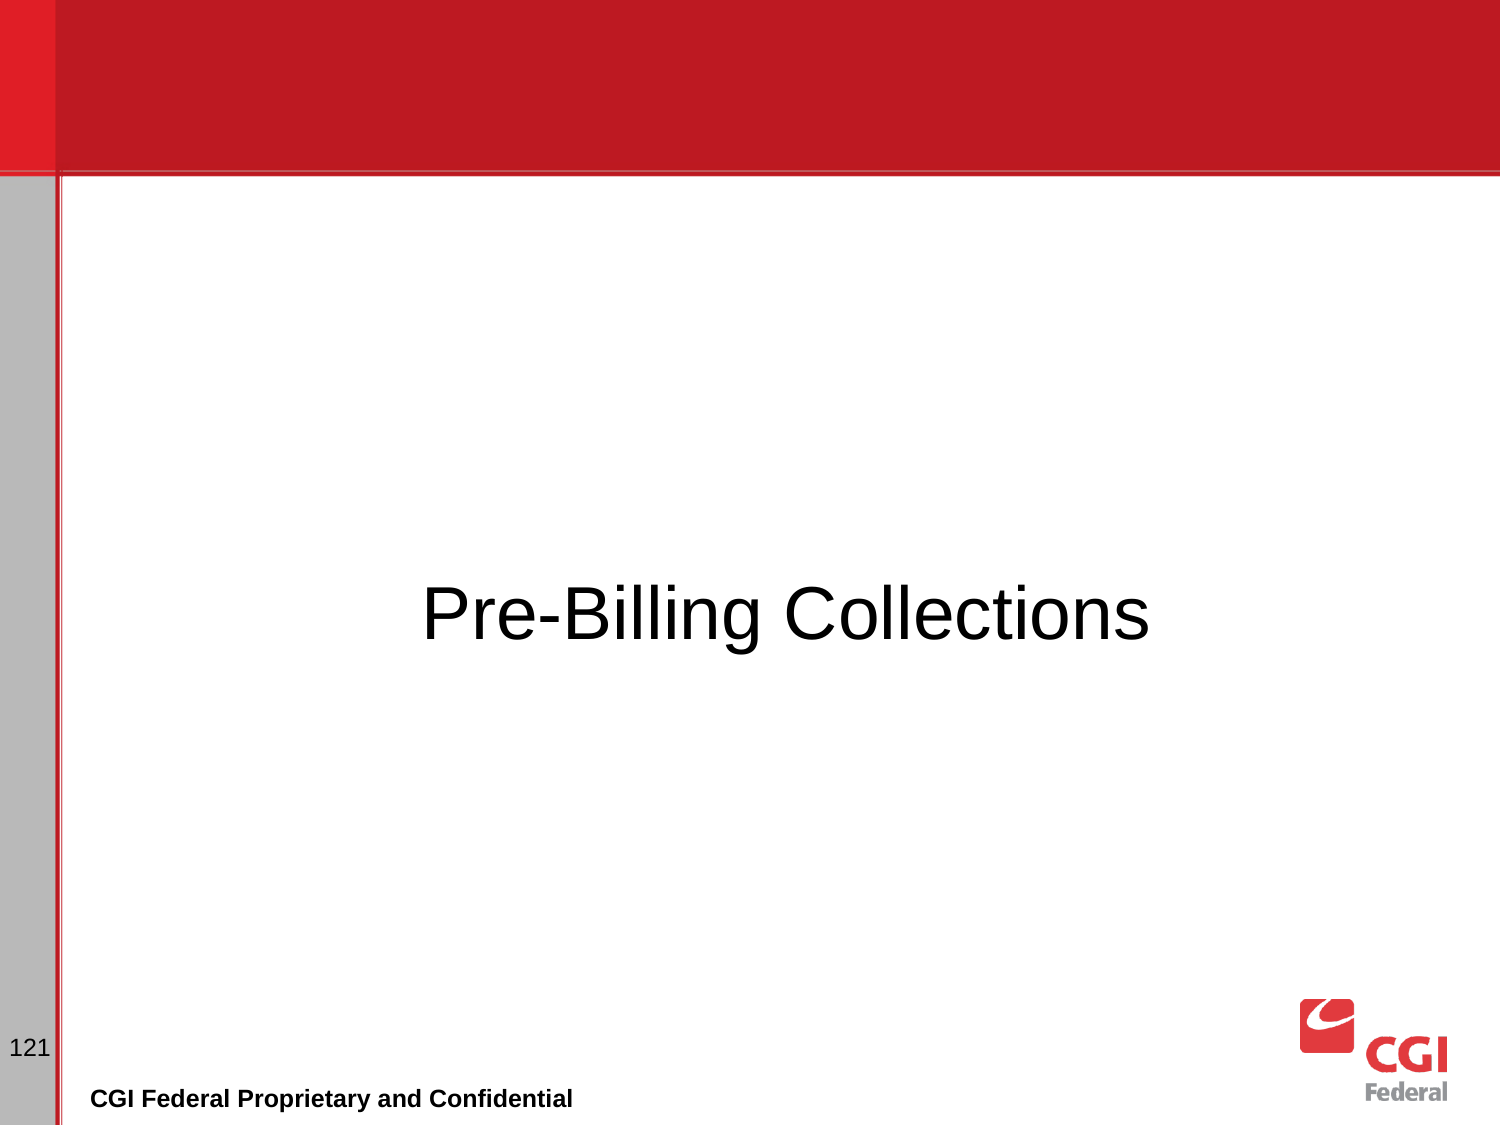

Pre-Billing Collections
121
CGI Federal Proprietary and Confidential